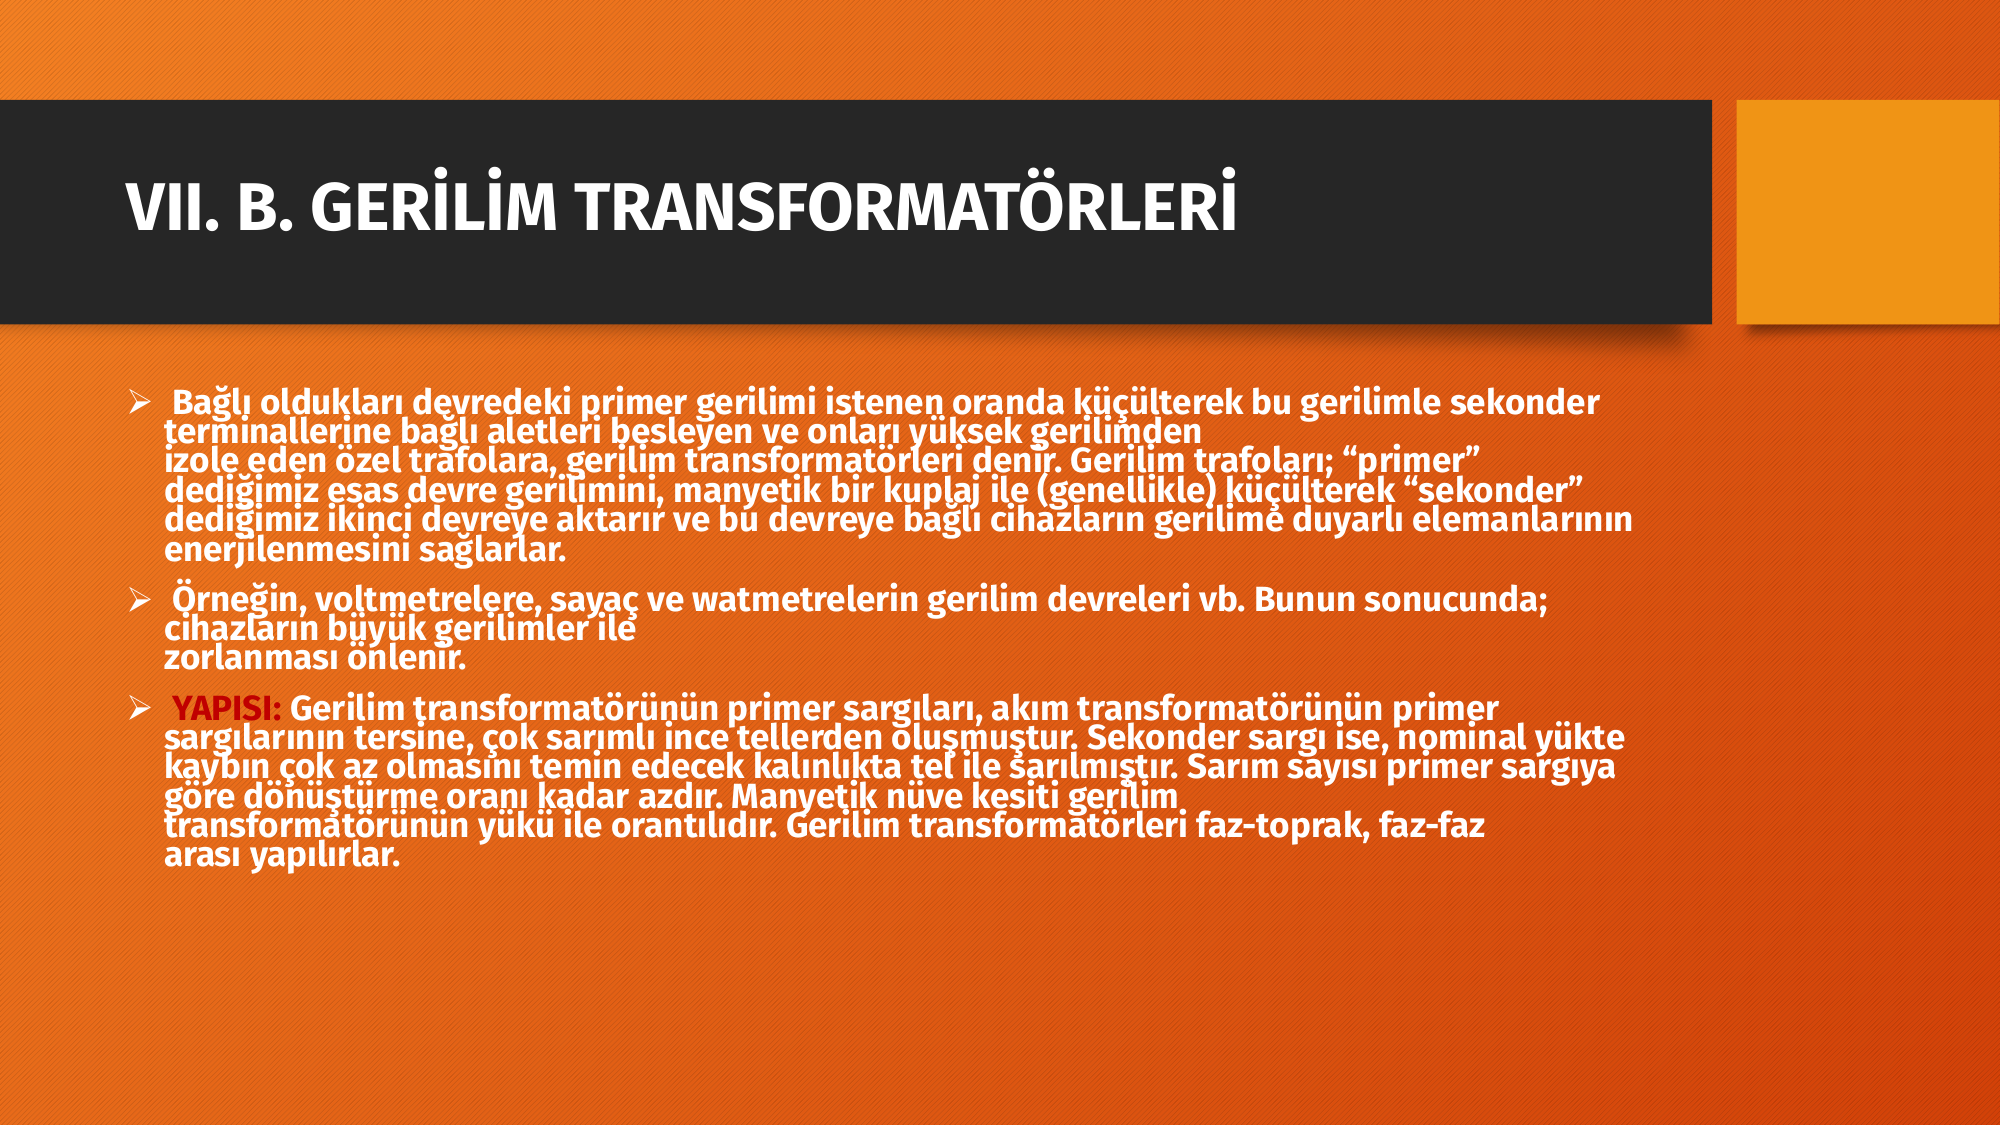

# VII. B. GERİLİM TRANSFORMATÖRLERİ
 Bağlı oldukları devredeki primer gerilimi istenen oranda küçülterek bu gerilimle sekonder terminallerine bağlı aletleri besleyen ve onları yüksek gerilimden
izole eden özel trafolara, gerilim transformatörleri denir. Gerilim trafoları; “primer”
dediğimiz esas devre gerilimini, manyetik bir kuplaj ile (genellikle) küçülterek “sekonder” dediğimiz ikinci devreye aktarır ve bu devreye bağlı cihazların gerilime duyarlı elemanlarının enerjilenmesini sağlarlar.
 Örneğin, voltmetrelere, sayaç ve watmetrelerin gerilim devreleri vb. Bunun sonucunda; cihazların büyük gerilimler ile
zorlanması önlenir.
 YAPISI: Gerilim transformatörünün primer sargıları, akım transformatörünün primer
sargılarının tersine, çok sarımlı ince tellerden oluşmuştur. Sekonder sargı ise, nominal yükte kaybın çok az olmasını temin edecek kalınlıkta tel ile sarılmıştır. Sarım sayısı primer sargıya göre dönüştürme oranı kadar azdır. Manyetik nüve kesiti gerilim
transformatörünün yükü ile orantılıdır. Gerilim transformatörleri faz-toprak, faz-faz
arası yapılırlar.